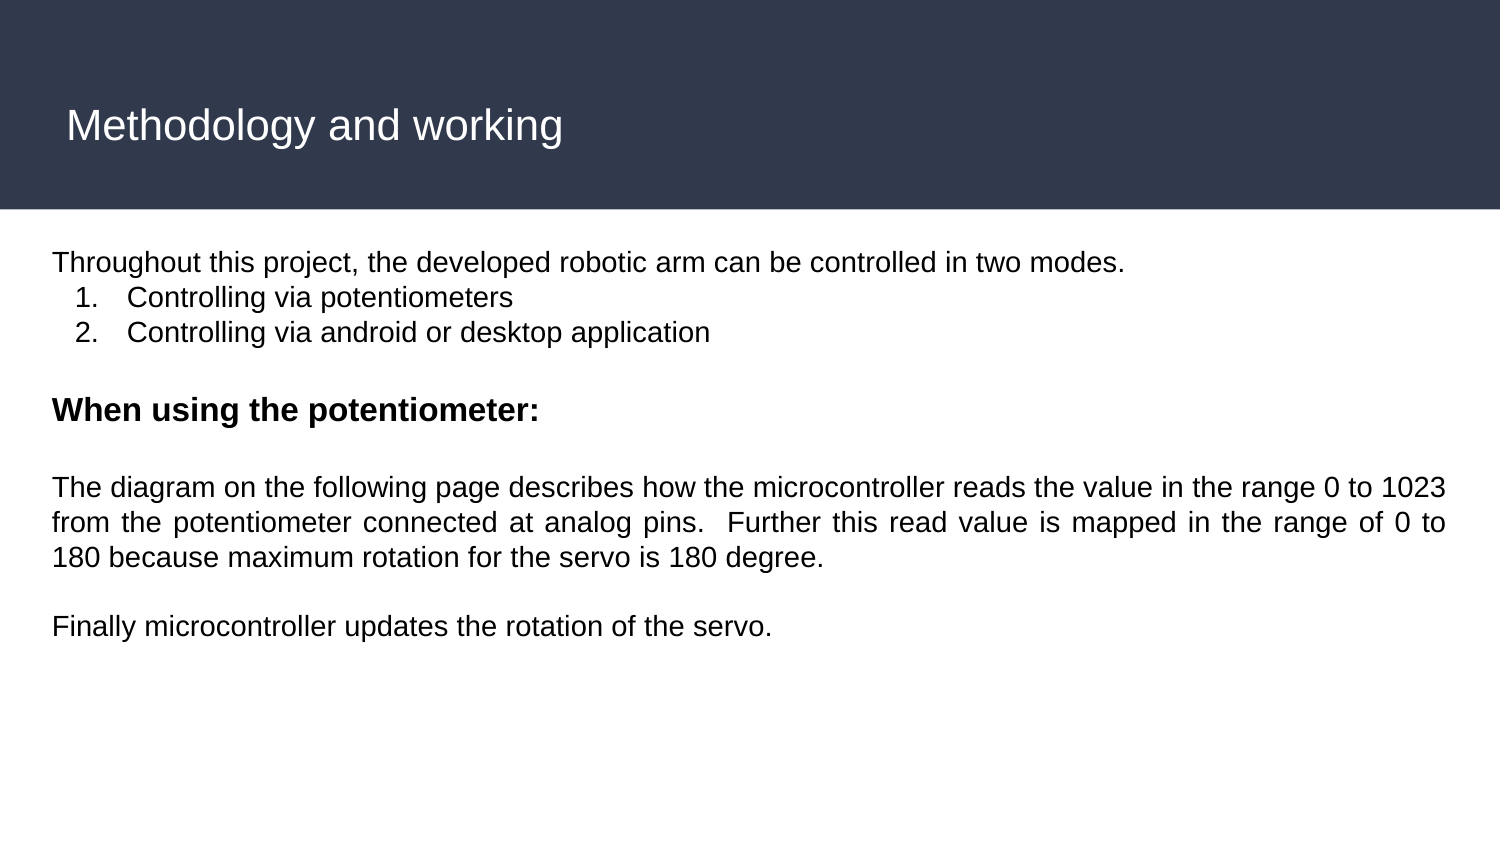

# Methodology and working
Throughout this project, the developed robotic arm can be controlled in two modes.
Controlling via potentiometers
Controlling via android or desktop application

When using the potentiometer:

The diagram on the following page describes how the microcontroller reads the value in the range 0 to 1023 from the potentiometer connected at analog pins.  Further this read value is mapped in the range of 0 to 180 because maximum rotation for the servo is 180 degree.

Finally microcontroller updates the rotation of the servo.